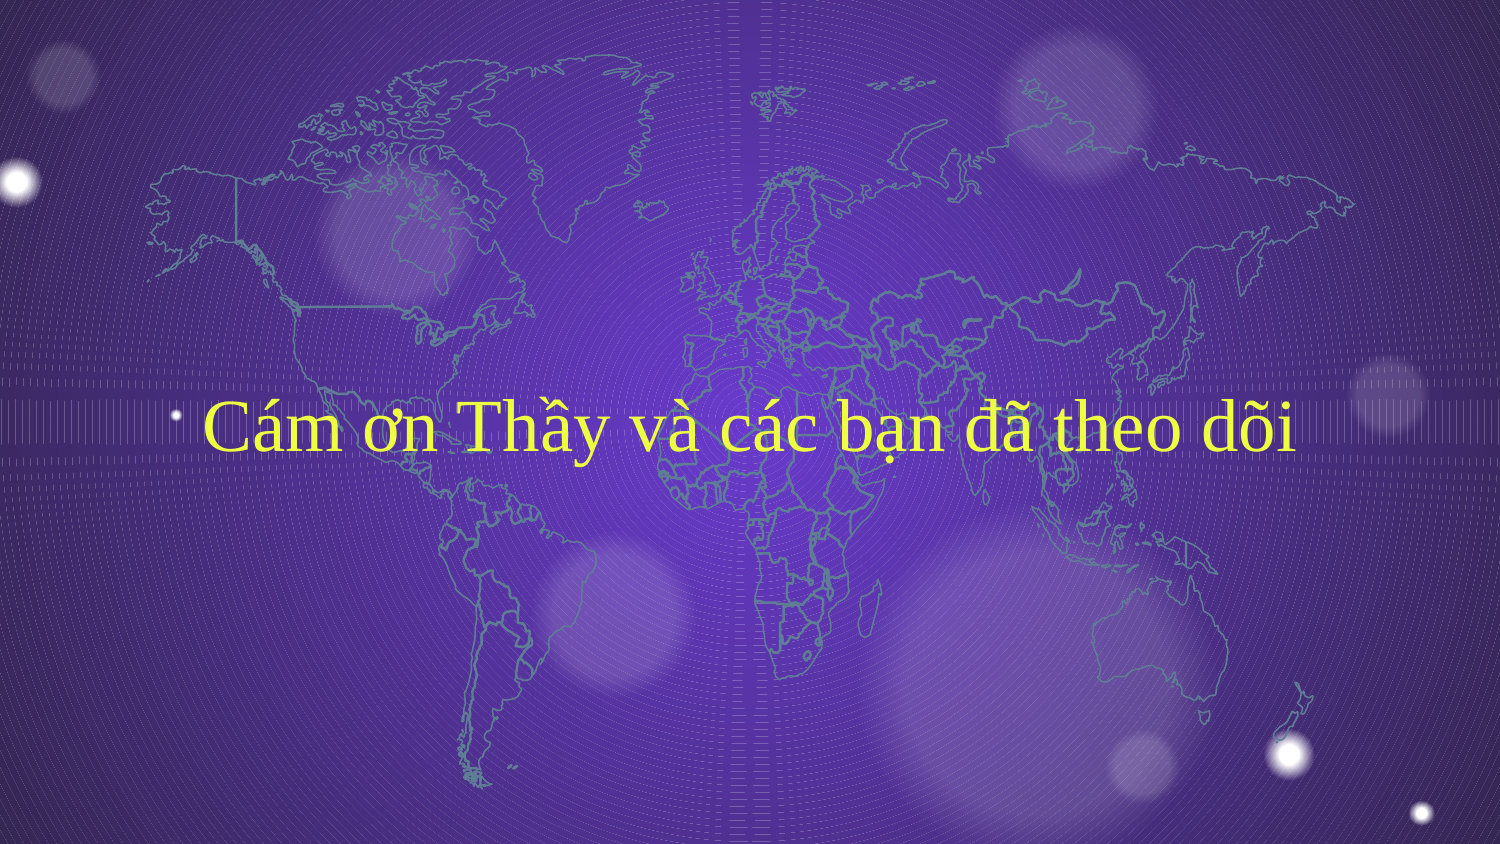

# Cám ơn Thầy và các bạn đã theo dõi